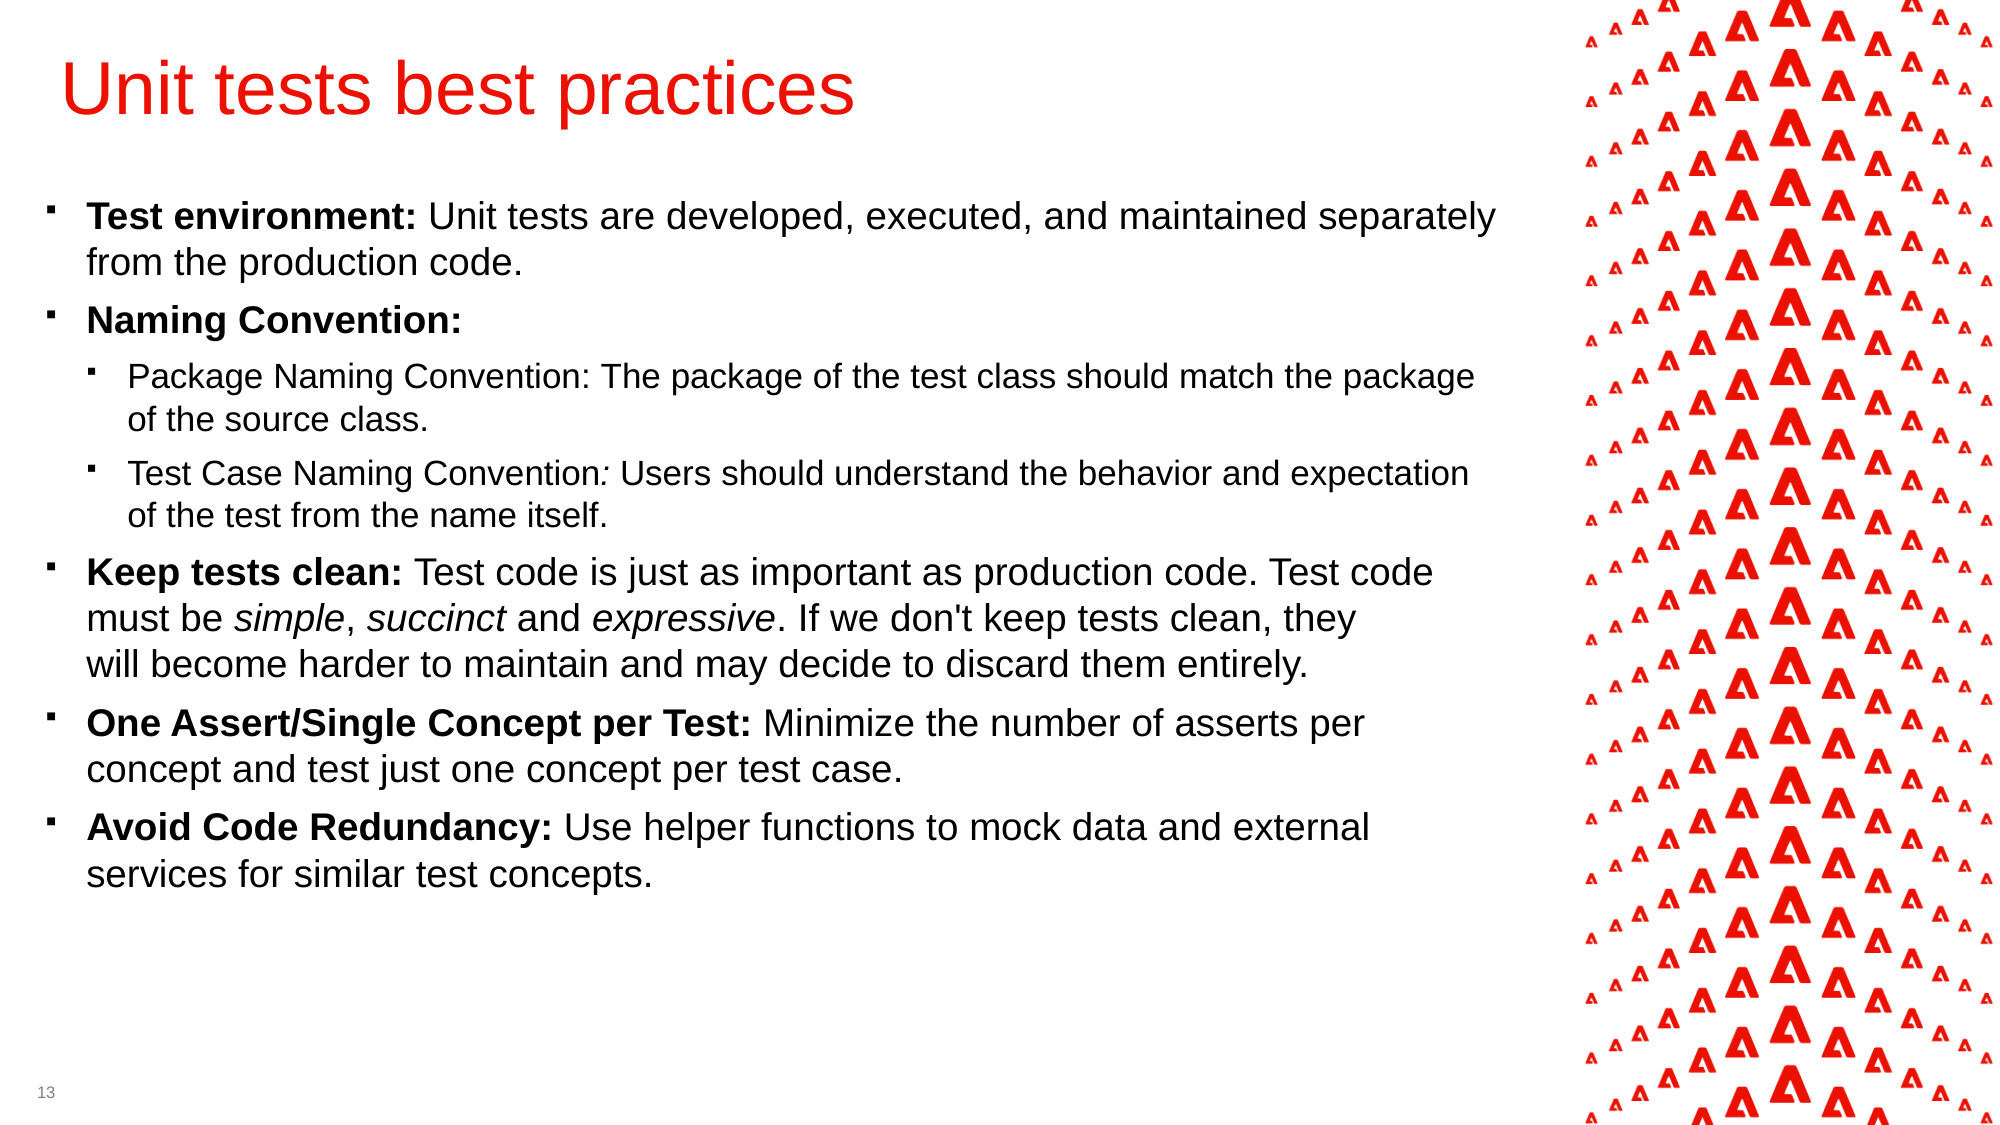

# Unit tests best practices
Test environment: Unit tests are developed, executed, and maintained separately from the production code.
Naming Convention:
Package Naming Convention: The package of the test class should match the package of the source class.
Test Case Naming Convention: Users should understand the behavior and expectation of the test from the name itself.
Keep tests clean: Test code is just as important as production code. Test code must be simple, succinct and expressive. If we don't keep tests clean, they will become harder to maintain and may decide to discard them entirely.
One Assert/Single Concept per Test: Minimize the number of asserts per concept and test just one concept per test case.
Avoid Code Redundancy: Use helper functions to mock data and external services for similar test concepts.
13